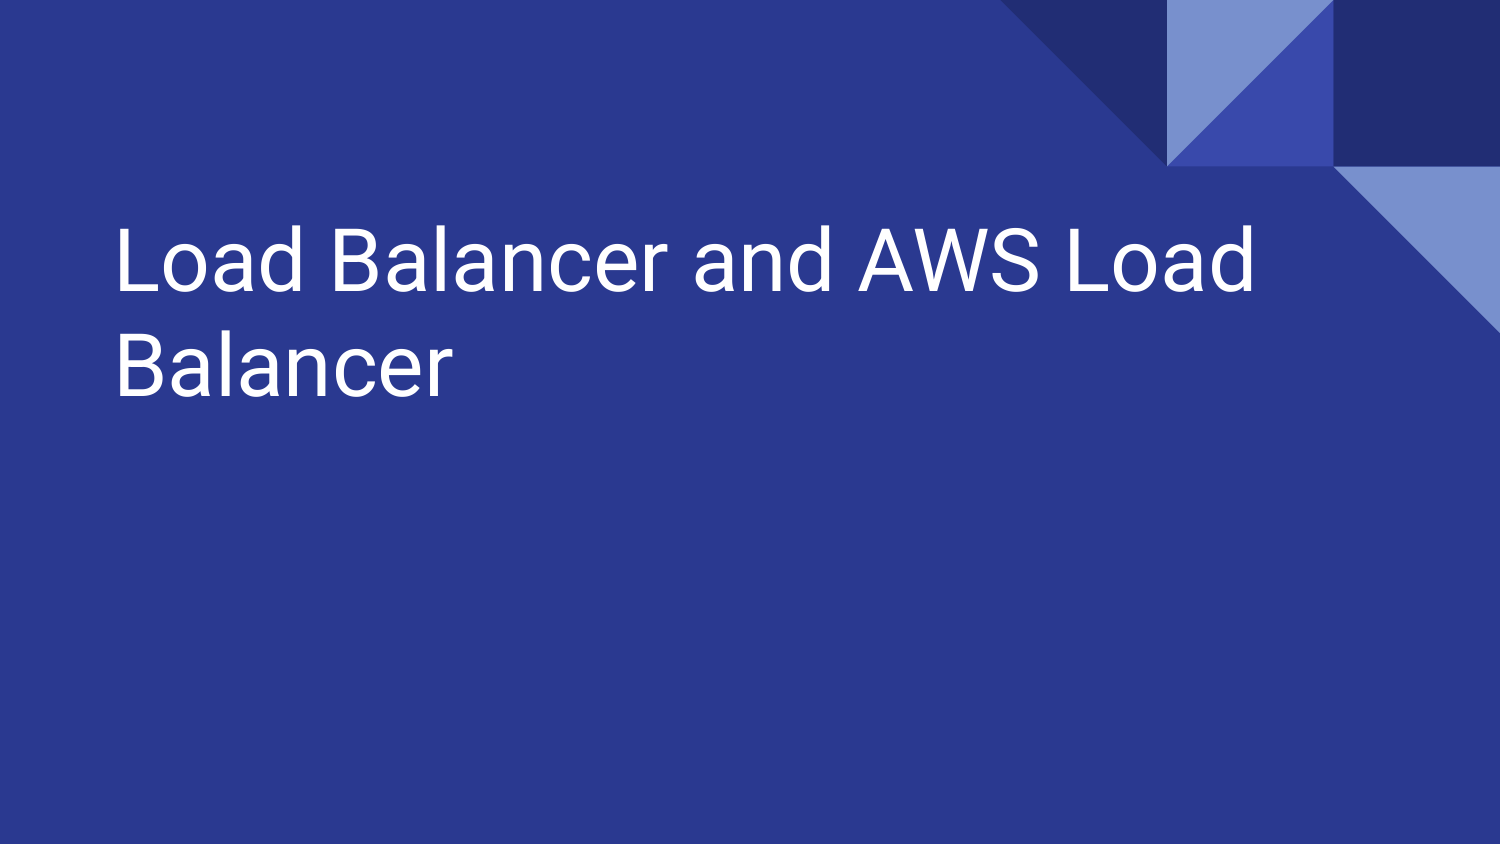

# Load Balancer and AWS Load Balancer